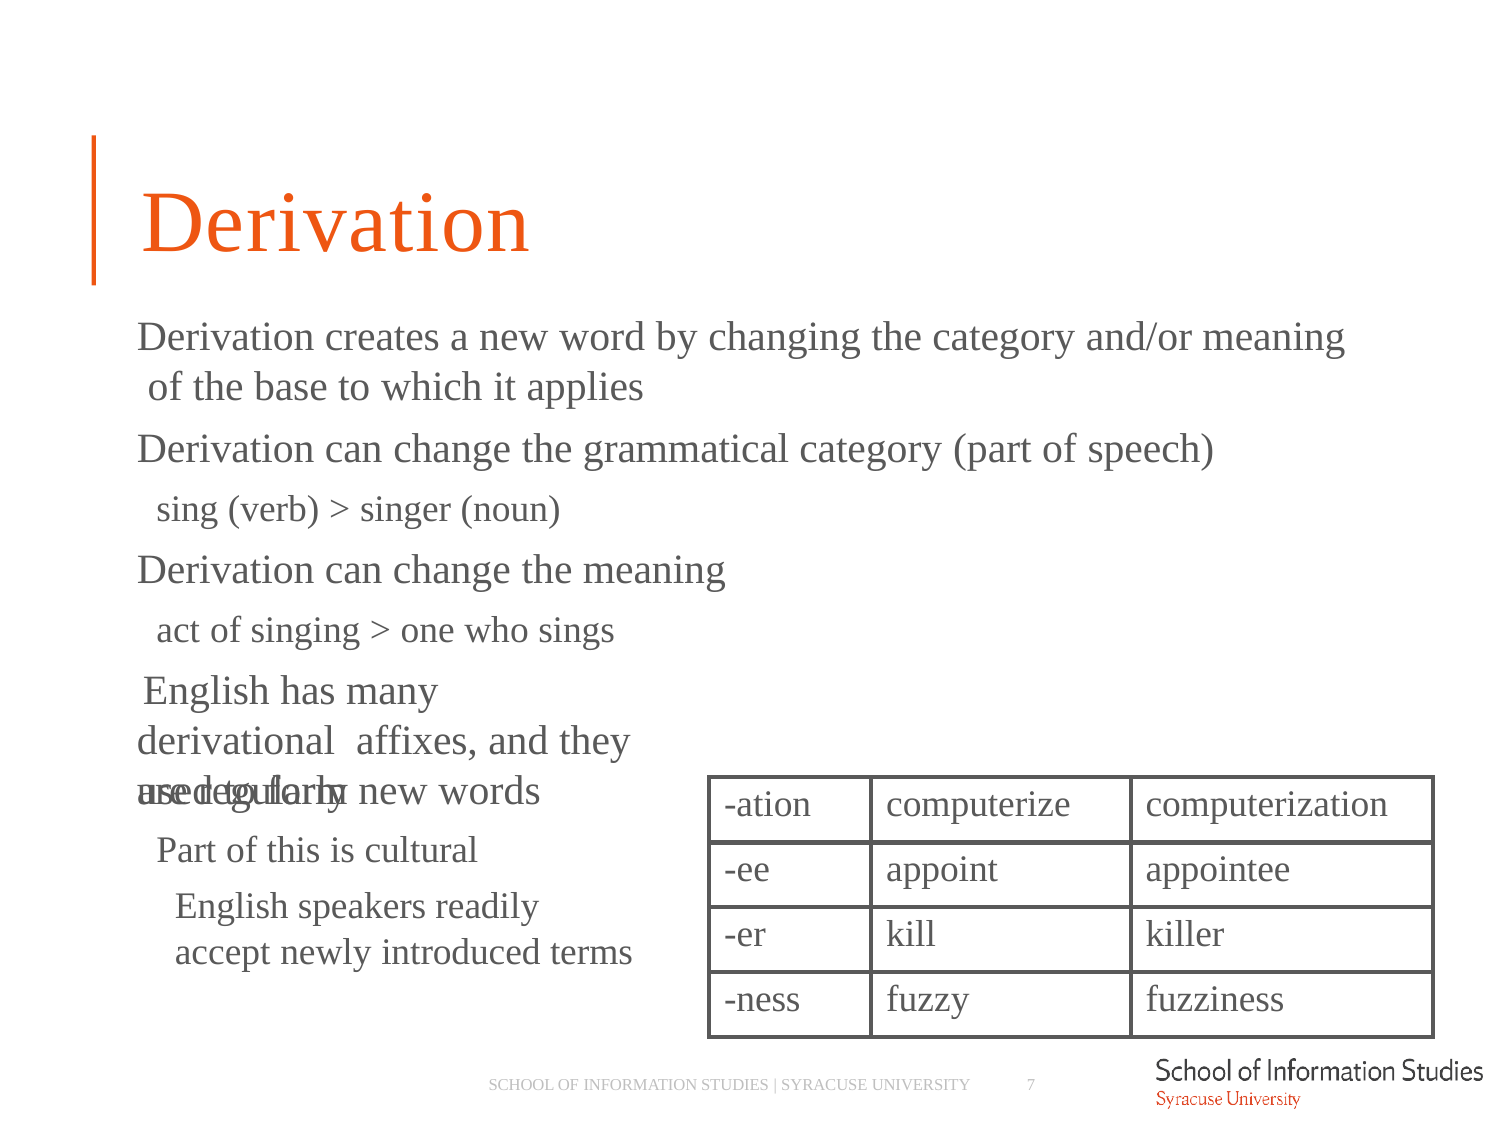

# Derivation
Derivation creates a new word by changing the category and/or meaning  of the base to which it applies
Derivation can change the grammatical category (part of speech)
­ sing (verb) > singer (noun)
Derivation can change the meaning
­ act of singing > one who sings
English has many derivational  affixes, and they are regularly
used to form new words
­ Part of this is cultural
­	English speakers readily  accept newly introduced terms
| -ation | computerize | computerization |
| --- | --- | --- |
| -ee | appoint | appointee |
| -er | kill | killer |
| -ness | fuzzy | fuzziness |
SCHOOL OF INFORMATION STUDIES | SYRACUSE UNIVERSITY
7